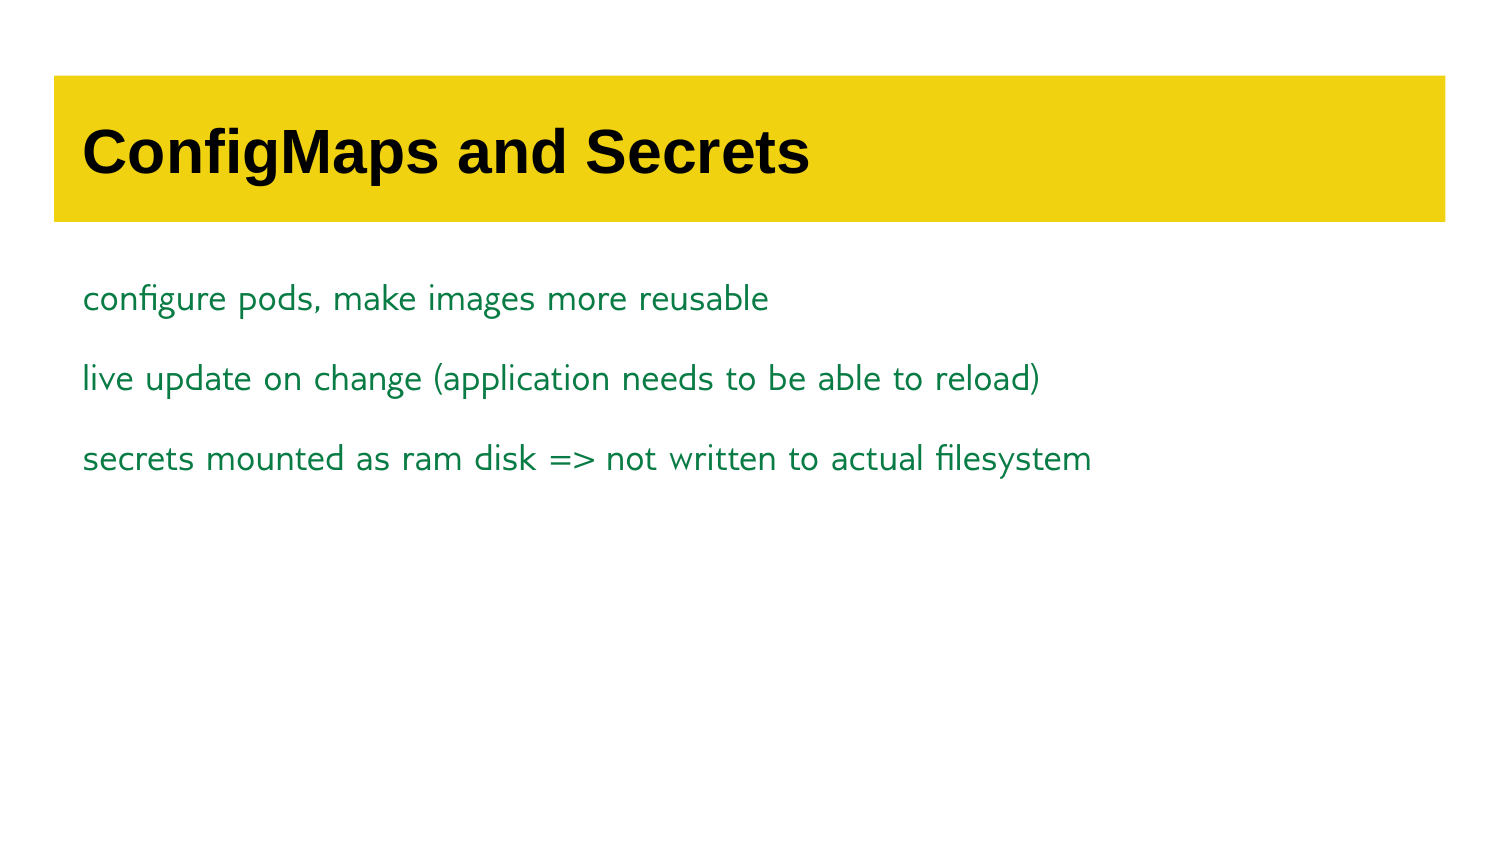

# ConfigMaps and Secrets
configure pods, make images more reusable

live update on change (application needs to be able to reload)

secrets mounted as ram disk => not written to actual filesystem